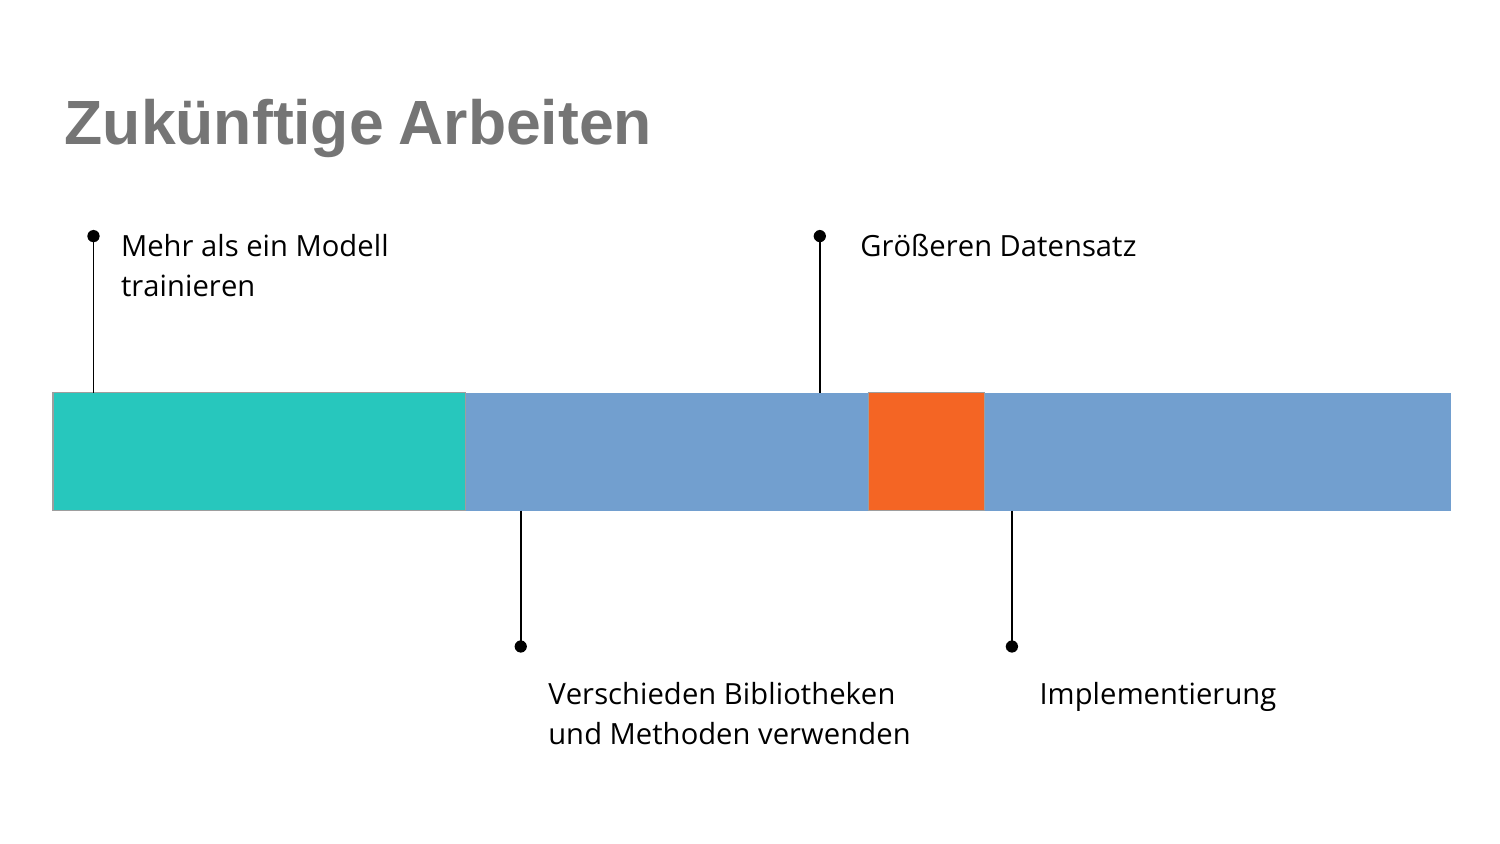

# Zukünftige Arbeiten
Mehr als ein Modell trainieren
Größeren Datensatz
|  |  |  |  |  |  |  |  |  |  |  |  |
| --- | --- | --- | --- | --- | --- | --- | --- | --- | --- | --- | --- |
Verschieden Bibliotheken und Methoden verwenden
Implementierung